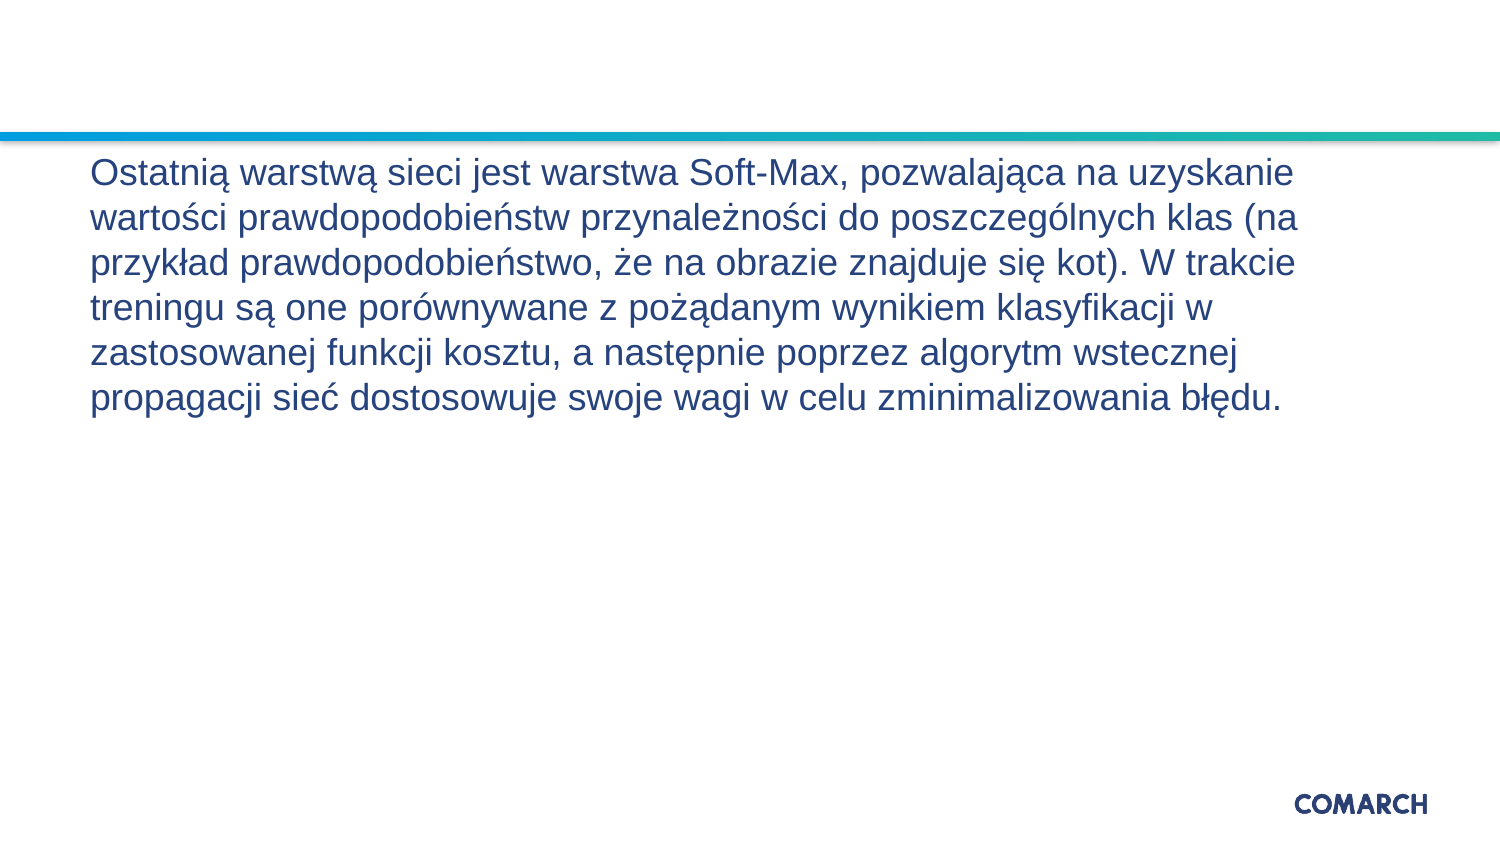

Ostatnią warstwą sieci jest warstwa Soft-Max, pozwalająca na uzyskanie wartości prawdopodobieństw przynależności do poszczególnych klas (na przykład prawdopodobieństwo, że na obrazie znajduje się kot). W trakcie treningu są one porównywane z pożądanym wynikiem klasyfikacji w zastosowanej funkcji kosztu, a następnie poprzez algorytm wstecznej propagacji sieć dostosowuje swoje wagi w celu zminimalizowania błędu.